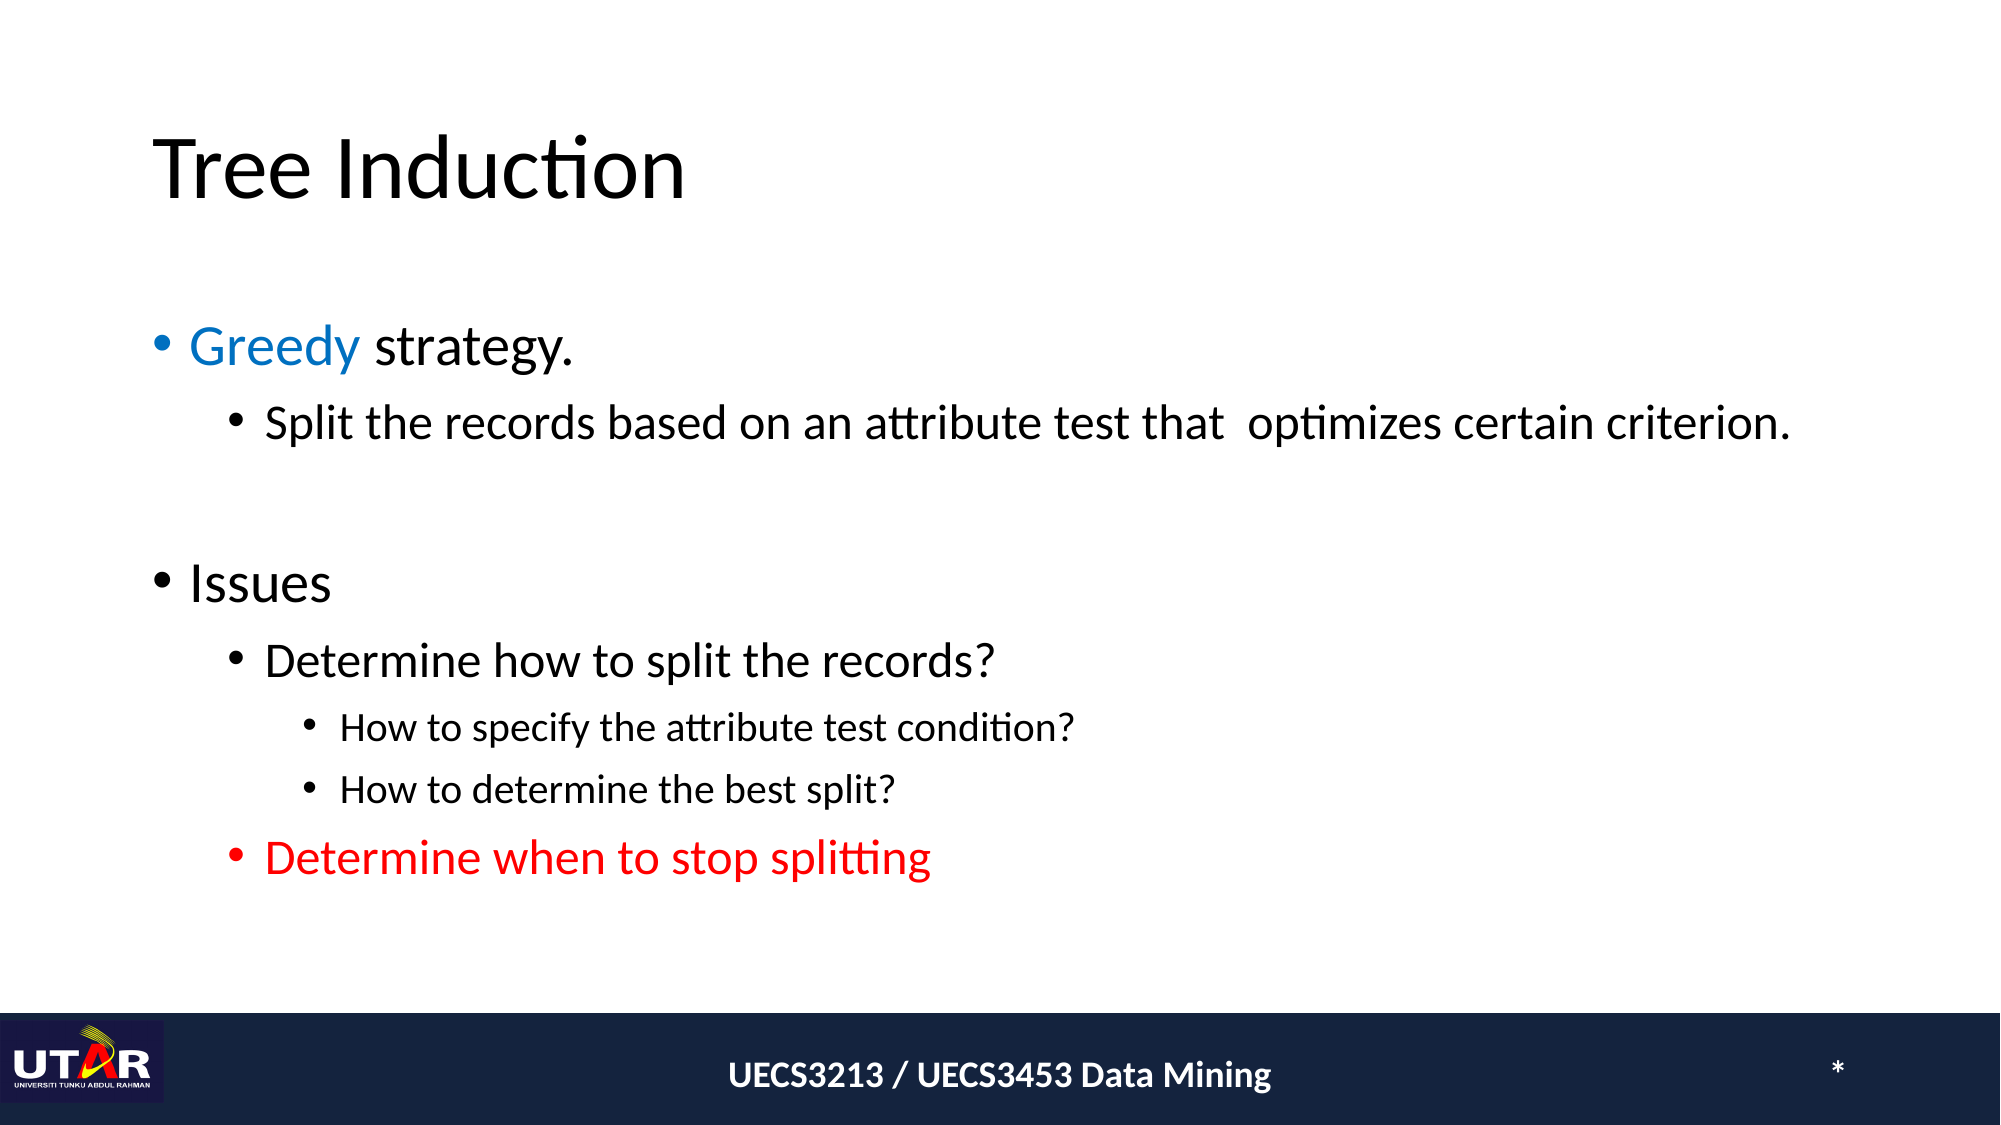

# Tree Induction
Greedy strategy.
Split the records based on an attribute test that  optimizes certain criterion.

Issues
Determine how to split the records?
How to specify the attribute test condition?
How to determine the best split?
Determine when to stop splitting

UECS3213 / UECS3453 Data Mining
*